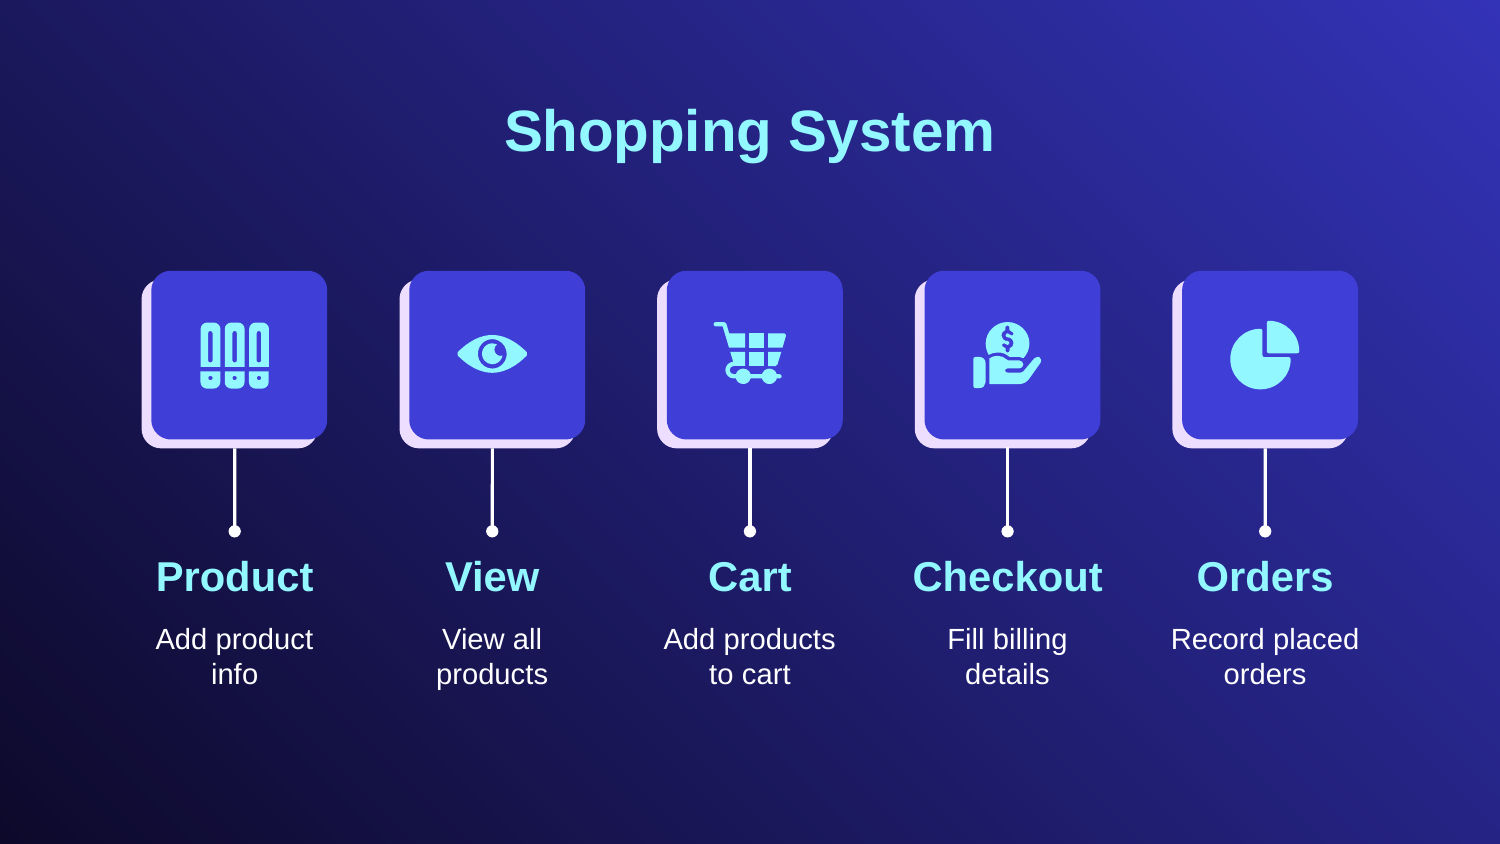

# Shopping System

Product
View
Cart
Checkout
Orders
Add product info
View all products
Add products to cart
Fill billing details
Record placed orders